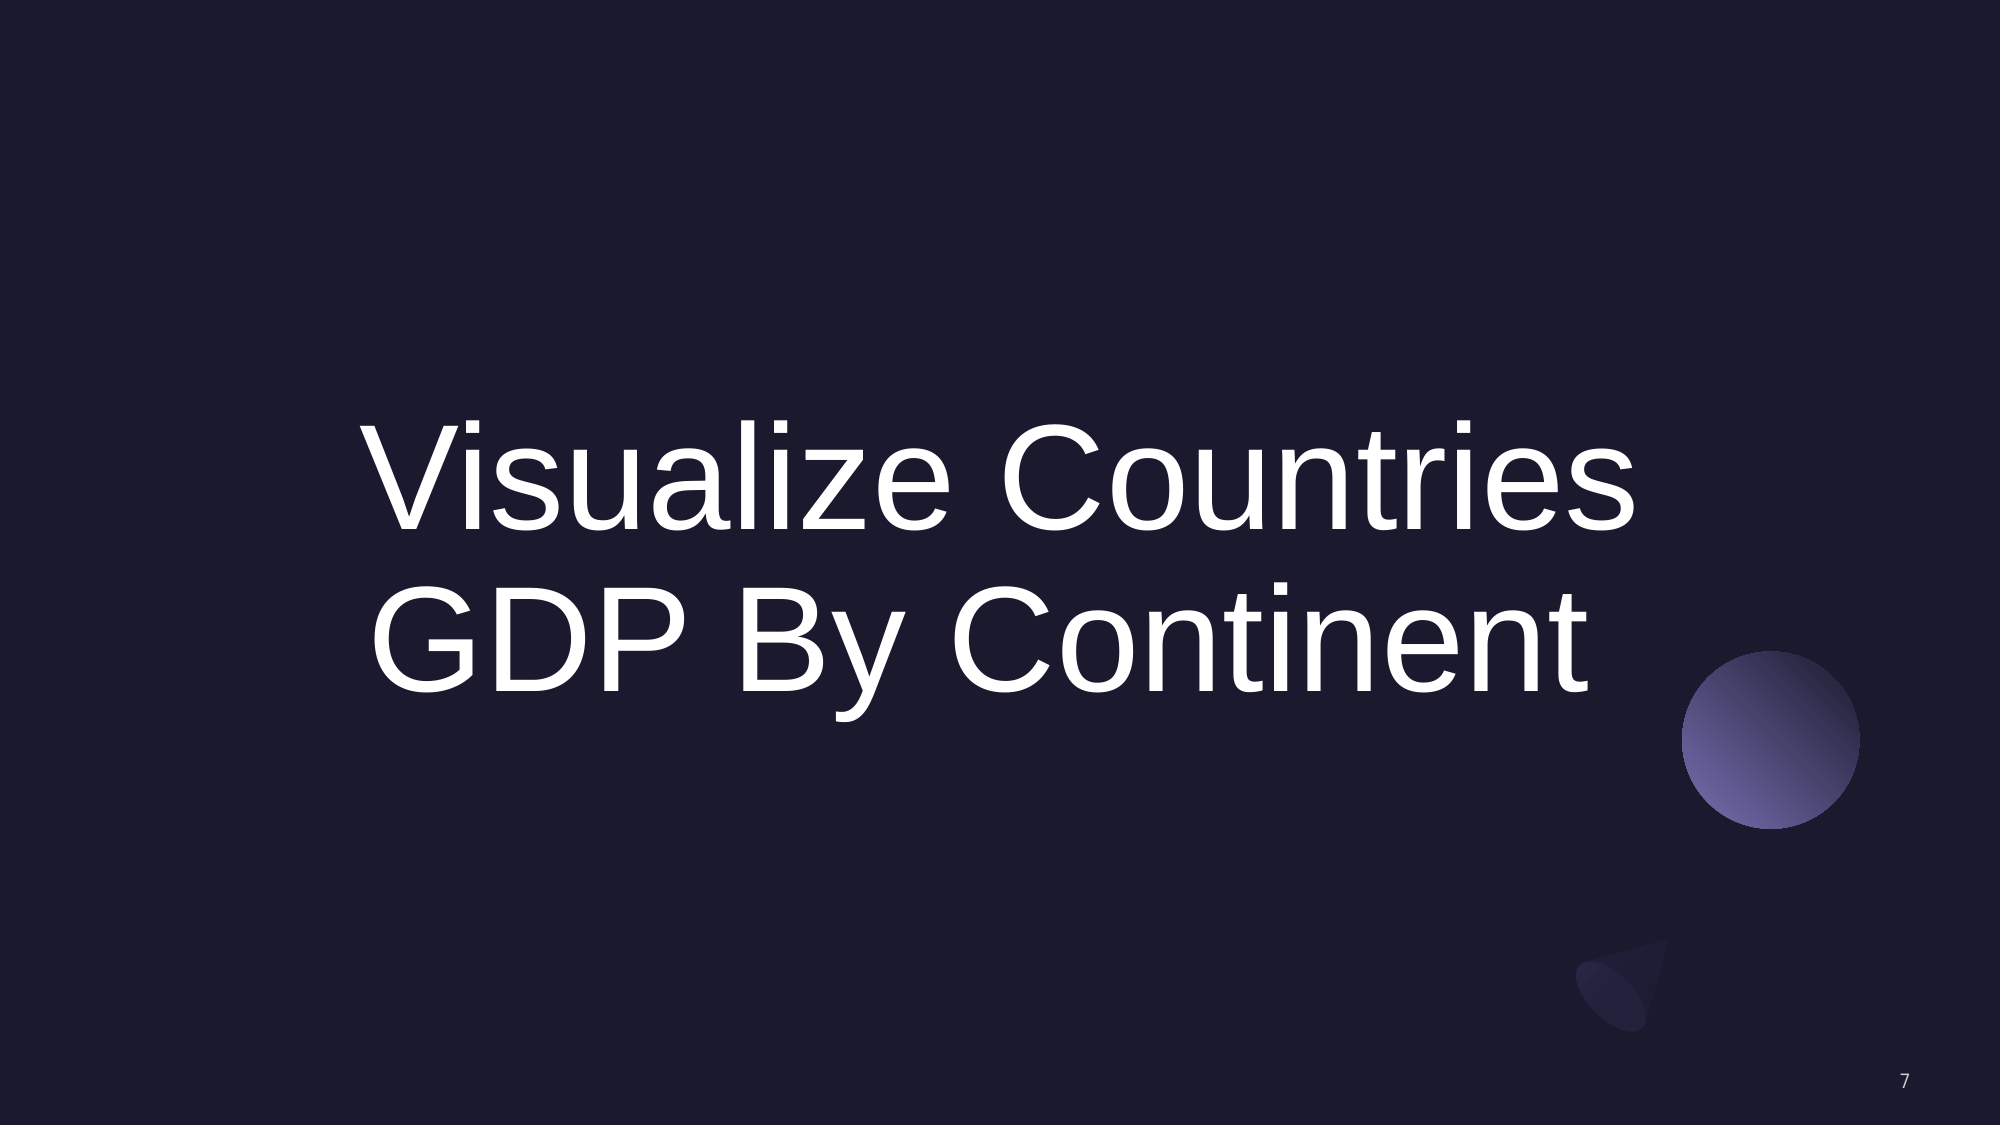

# Visualize Countries GDP By Continent

7